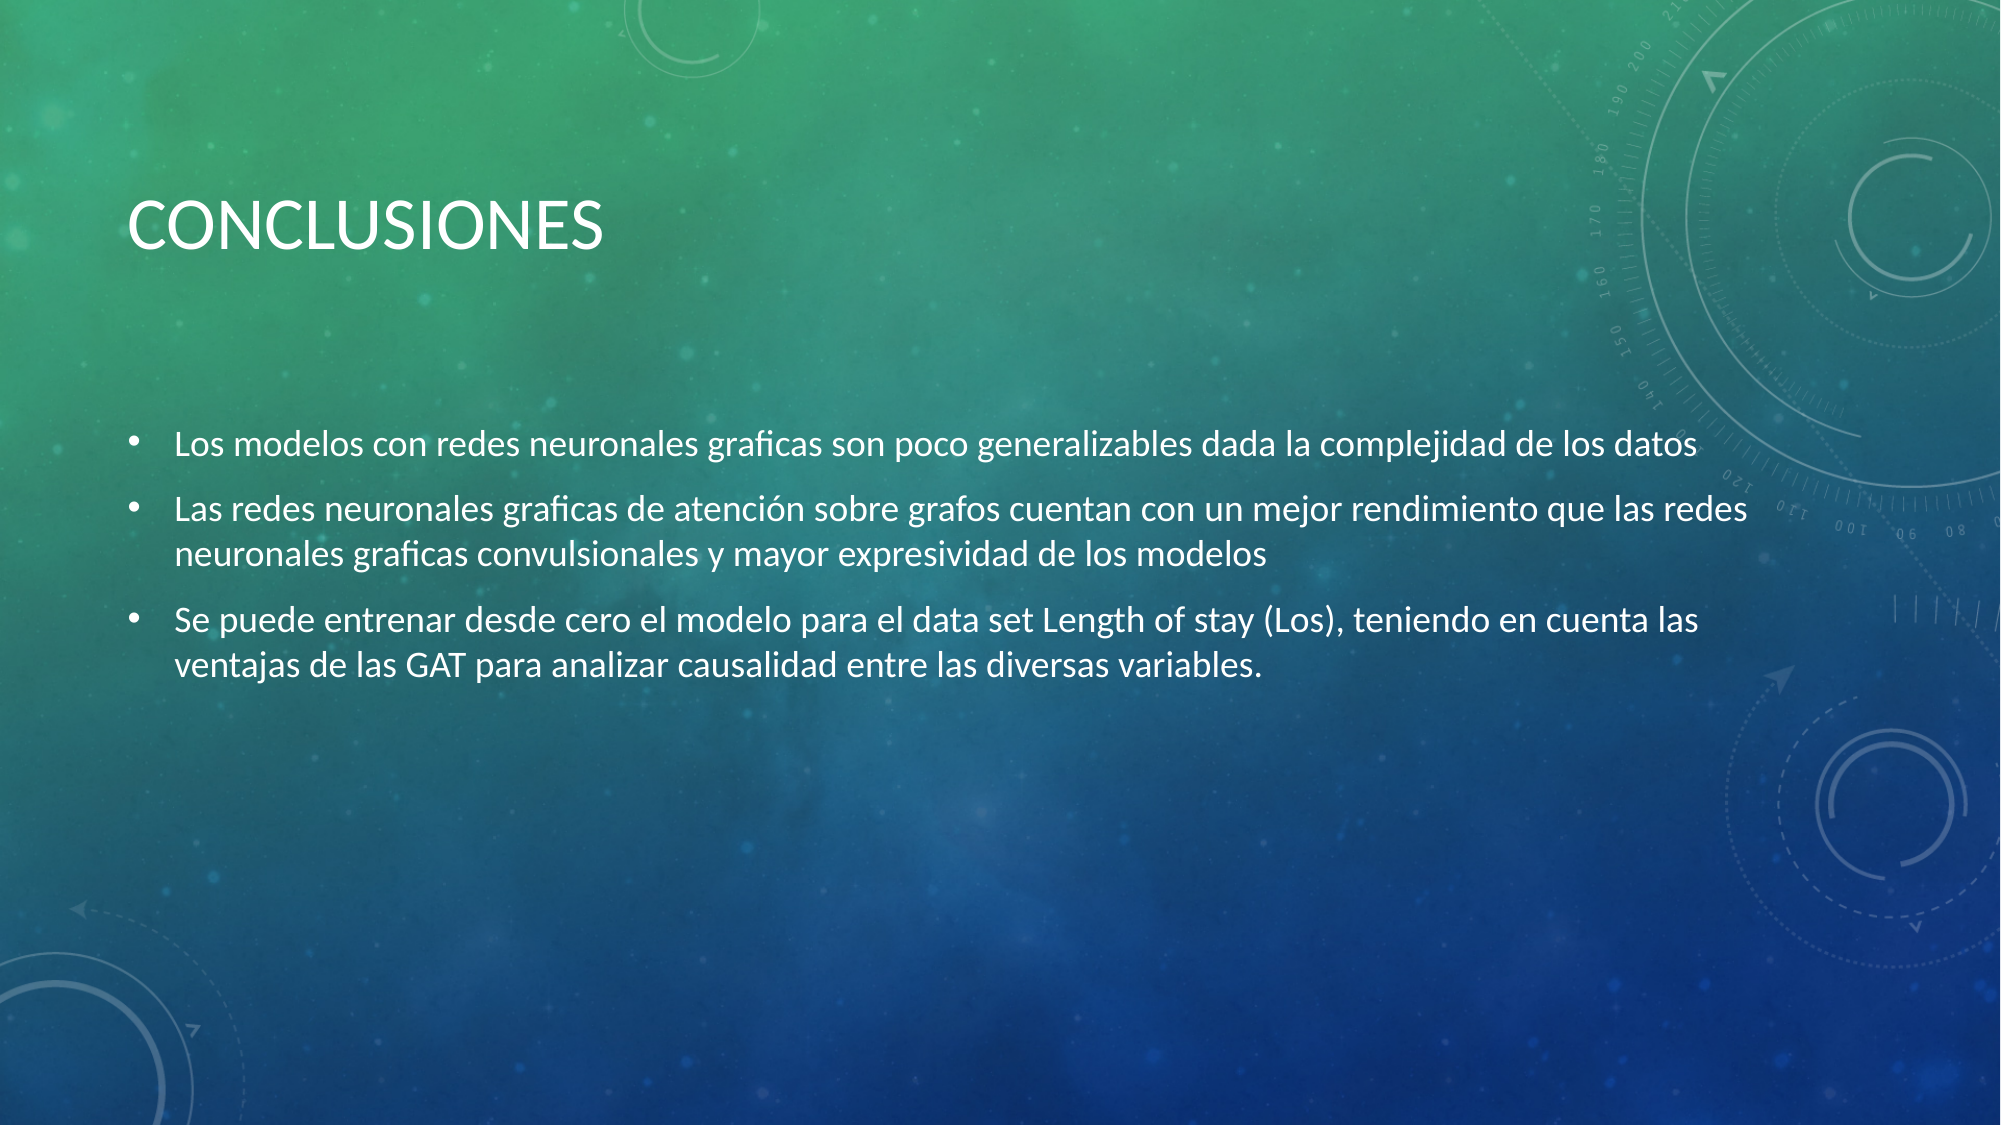

# conclusiones
Los modelos con redes neuronales graficas son poco generalizables dada la complejidad de los datos
Las redes neuronales graficas de atención sobre grafos cuentan con un mejor rendimiento que las redes neuronales graficas convulsionales y mayor expresividad de los modelos
Se puede entrenar desde cero el modelo para el data set Length of stay (Los), teniendo en cuenta las ventajas de las GAT para analizar causalidad entre las diversas variables.